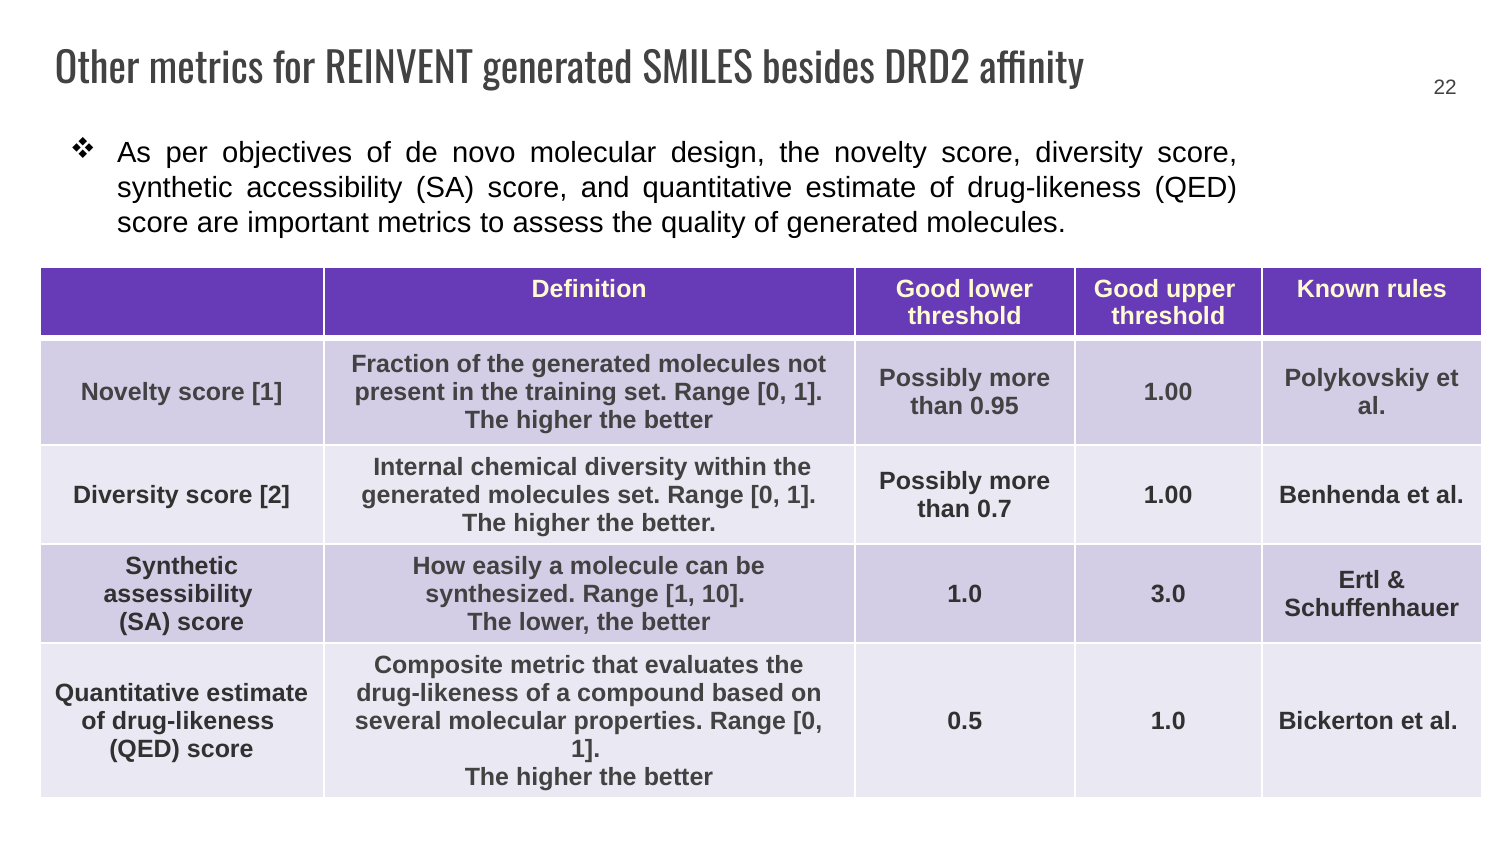

# Other metrics for REINVENT generated SMILES besides DRD2 affinity
22
As per objectives of de novo molecular design, the novelty score, diversity score, synthetic accessibility (SA) score, and quantitative estimate of drug-likeness (QED) score are important metrics to assess the quality of generated molecules.
|  | Definition | Good lower threshold | Good upper threshold | Known rules |
| --- | --- | --- | --- | --- |
| Novelty score [1] | Fraction of the generated molecules not present in the training set. Range [0, 1]. The higher the better | Possibly more than 0.95 | 1.00 | Polykovskiy et al. |
| Diversity score [2] | Internal chemical diversity within the generated molecules set. Range [0, 1]. The higher the better. | Possibly more than 0.7 | 1.00 | Benhenda et al. |
| Synthetic assessibility (SA) score | How easily a molecule can be synthesized. Range [1, 10]. The lower, the better | 1.0 | 3.0 | Ertl & Schuffenhauer |
| Quantitative estimate of drug-likeness (QED) score | Composite metric that evaluates the drug-likeness of a compound based on several molecular properties. Range [0, 1]. The higher the better | 0.5 | 1.0 | Bickerton et al. |